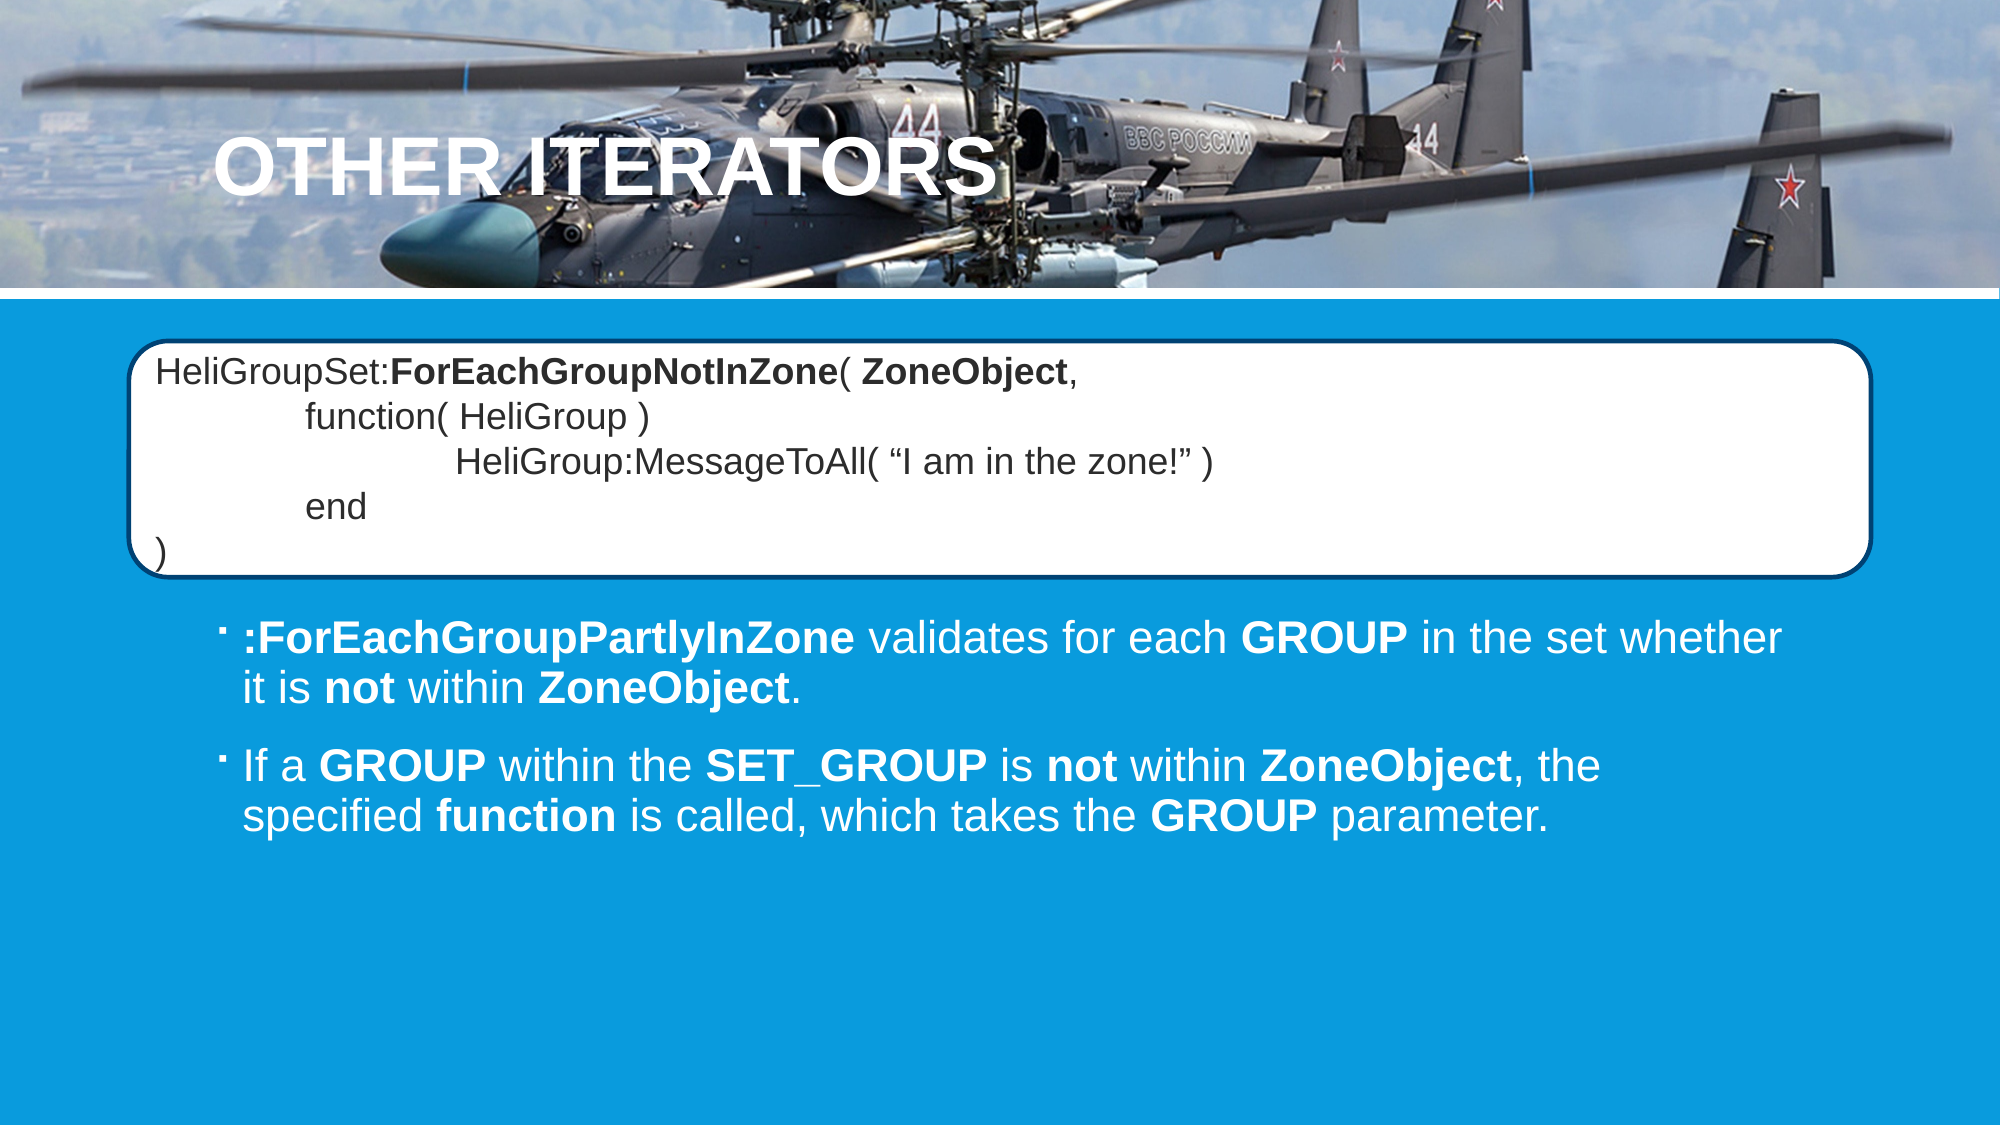

# other iterators
HeliGroupSet:ForEachGroupNotInZone( ZoneObject,
	function( HeliGroup )
    		HeliGroup:MessageToAll( “I am in the zone!” )
  	end
)
:ForEachGroupPartlyInZone validates for each GROUP in the set whether it is not within ZoneObject.
If a GROUP within the SET_GROUP is not within ZoneObject, the specified function is called, which takes the GROUP parameter.